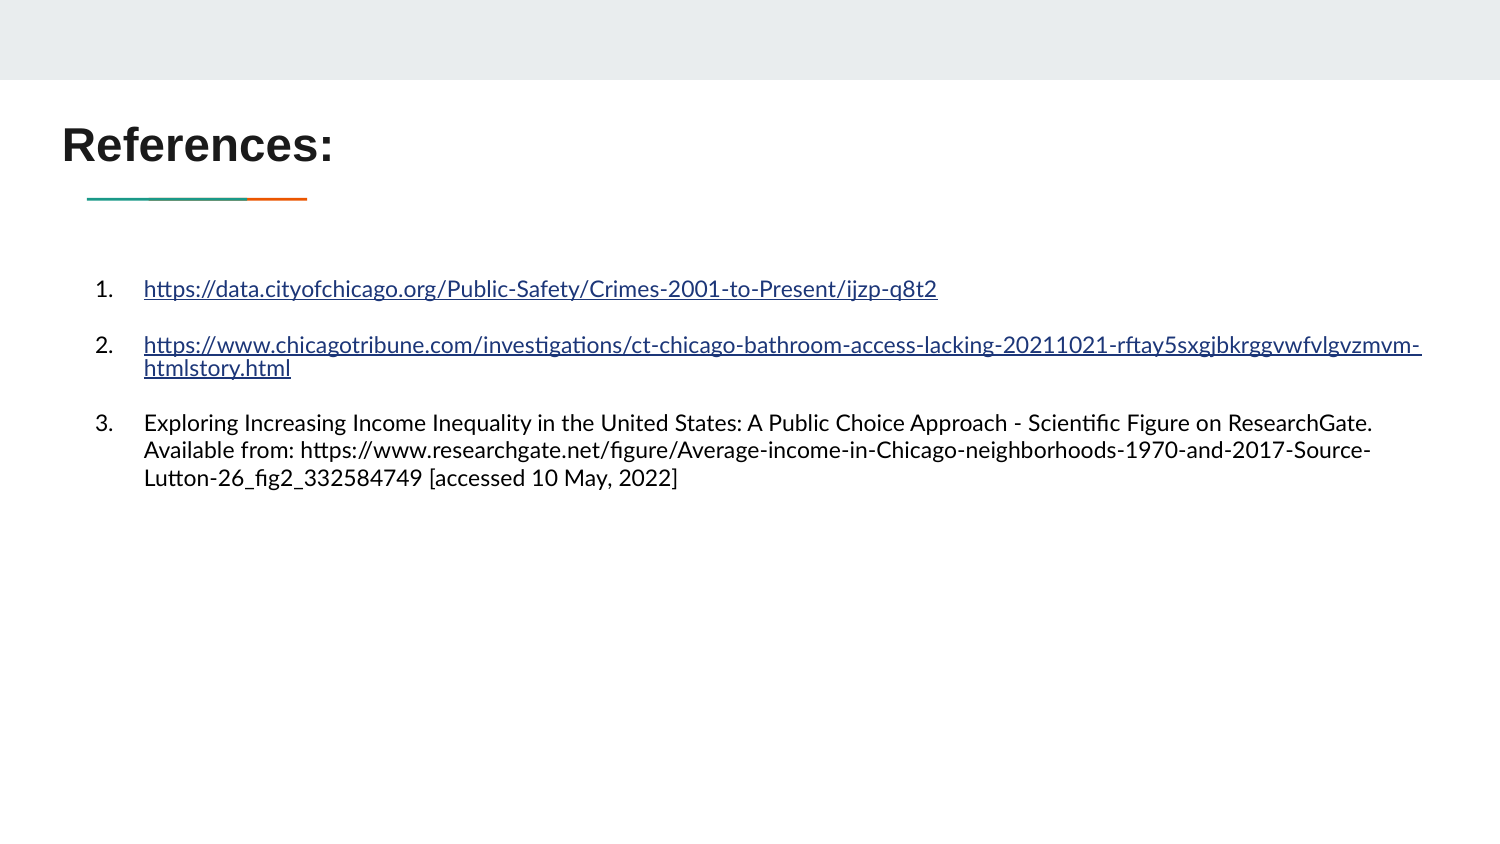

# References:

https://data.cityofchicago.org/Public-Safety/Crimes-2001-to-Present/ijzp-q8t2

https://www.chicagotribune.com/investigations/ct-chicago-bathroom-access-lacking-20211021-rftay5sxgjbkrggvwfvlgvzmvm-htmlstory.html

Exploring Increasing Income Inequality in the United States: A Public Choice Approach - Scientific Figure on ResearchGate. Available from: https://www.researchgate.net/figure/Average-income-in-Chicago-neighborhoods-1970-and-2017-Source-Lutton-26_fig2_332584749 [accessed 10 May, 2022]